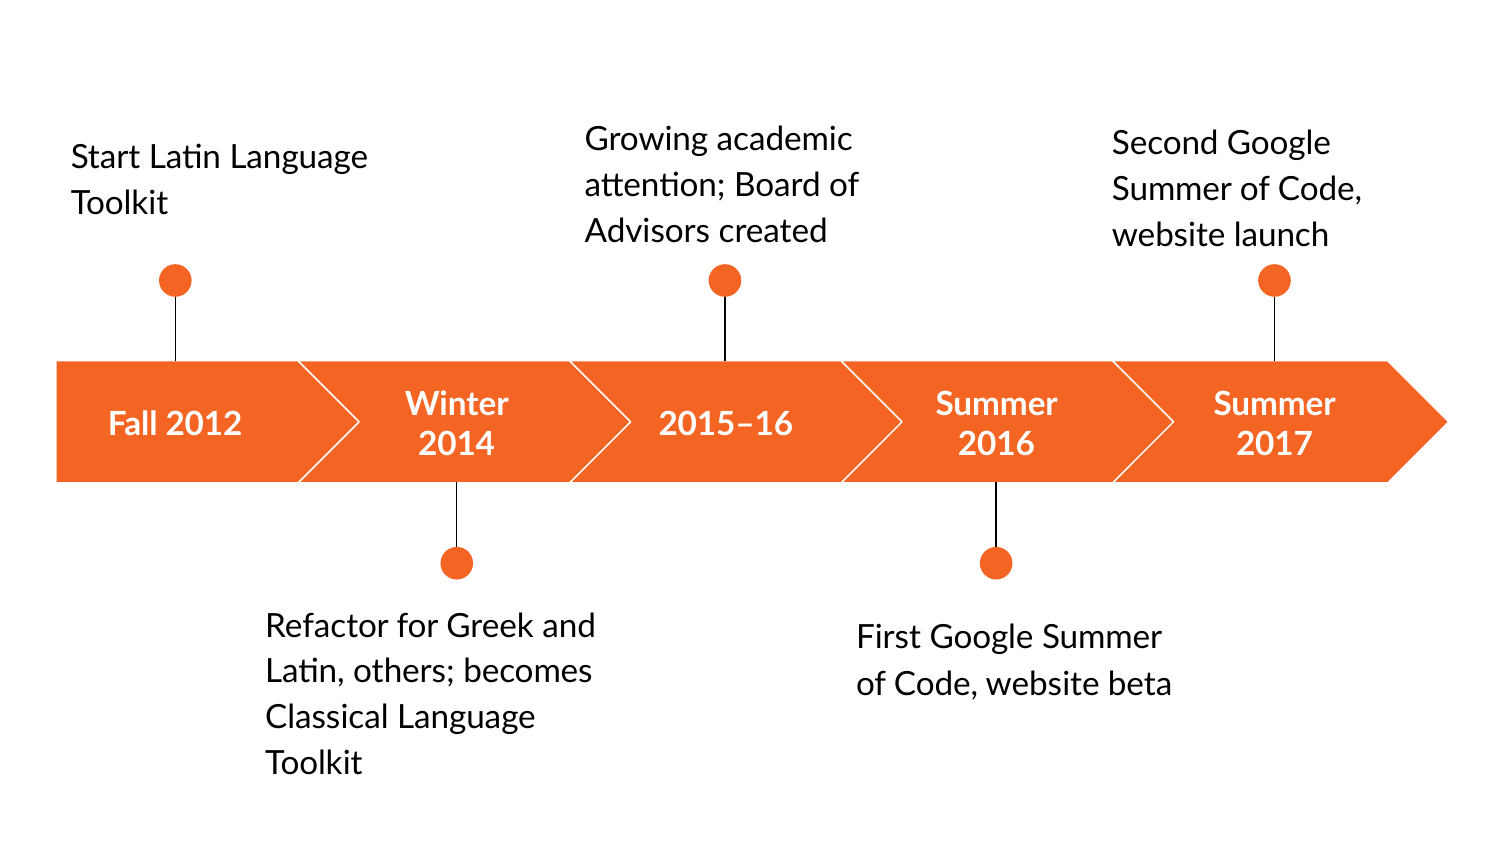

Growing academic attention; Board of Advisors created
Second Google Summer of Code, website launch
Start Latin Language Toolkit

Fall 2012
Winter 2014
2015–16
Summer 2016
Summer 2017

Refactor for Greek and Latin, others; becomes Classical Language Toolkit
First Google Summer of Code, website beta